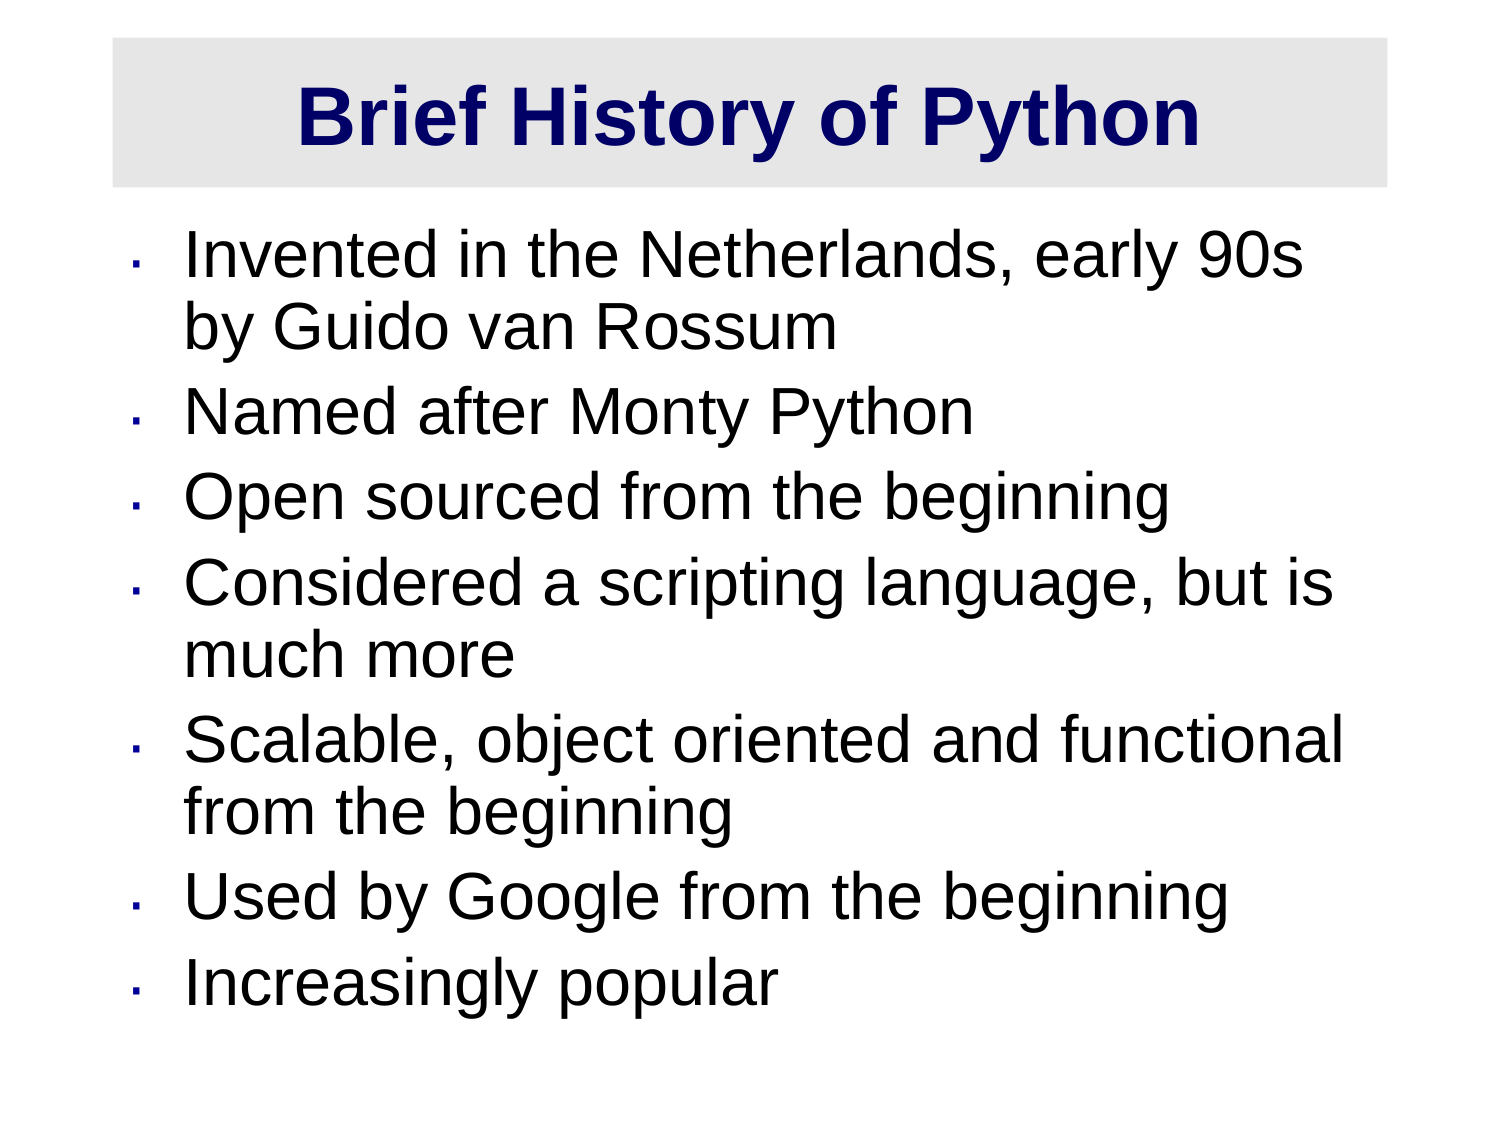

# Brief History of Python
Invented in the Netherlands, early 90s by Guido van Rossum
Named after Monty Python
Open sourced from the beginning
Considered a scripting language, but is much more
Scalable, object oriented and functional from the beginning
Used by Google from the beginning
Increasingly popular